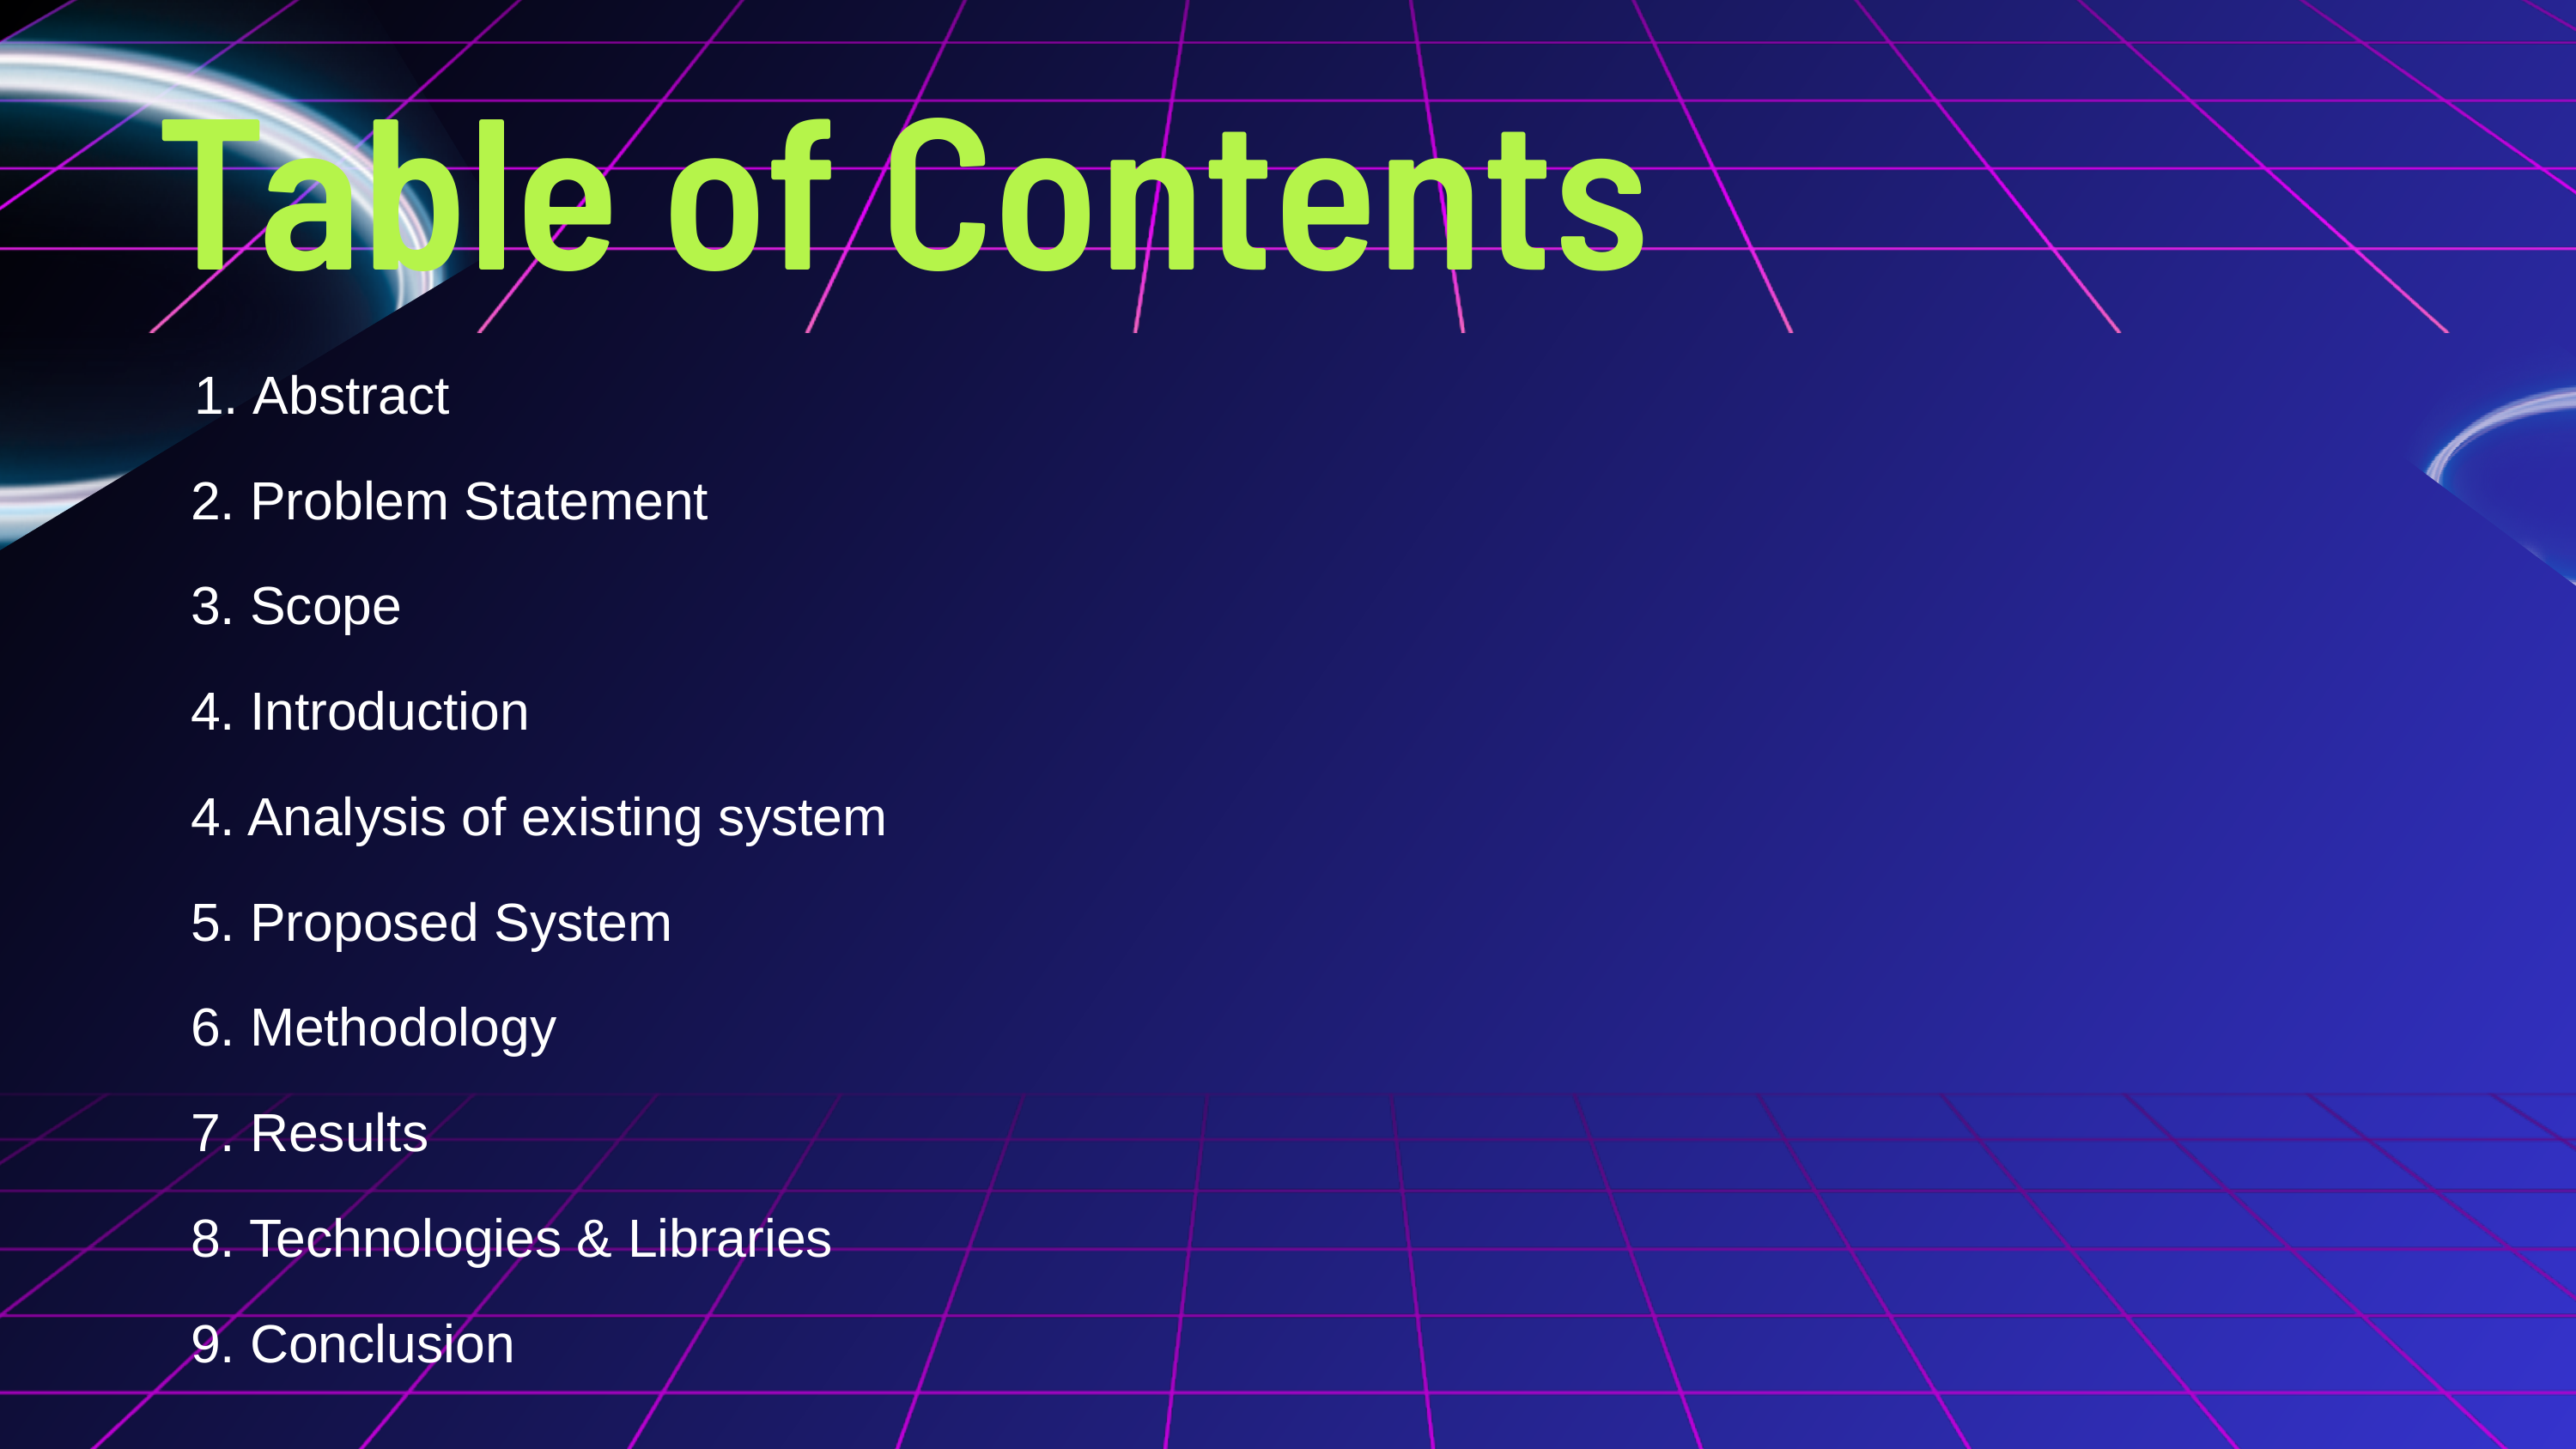

Table of Contents

Abstract
2. Problem Statement
3. Scope
4. Introduction
4. Analysis of existing system
5. Proposed System
6. Methodology
7. Results
8. Technologies & Libraries
9. Conclusion